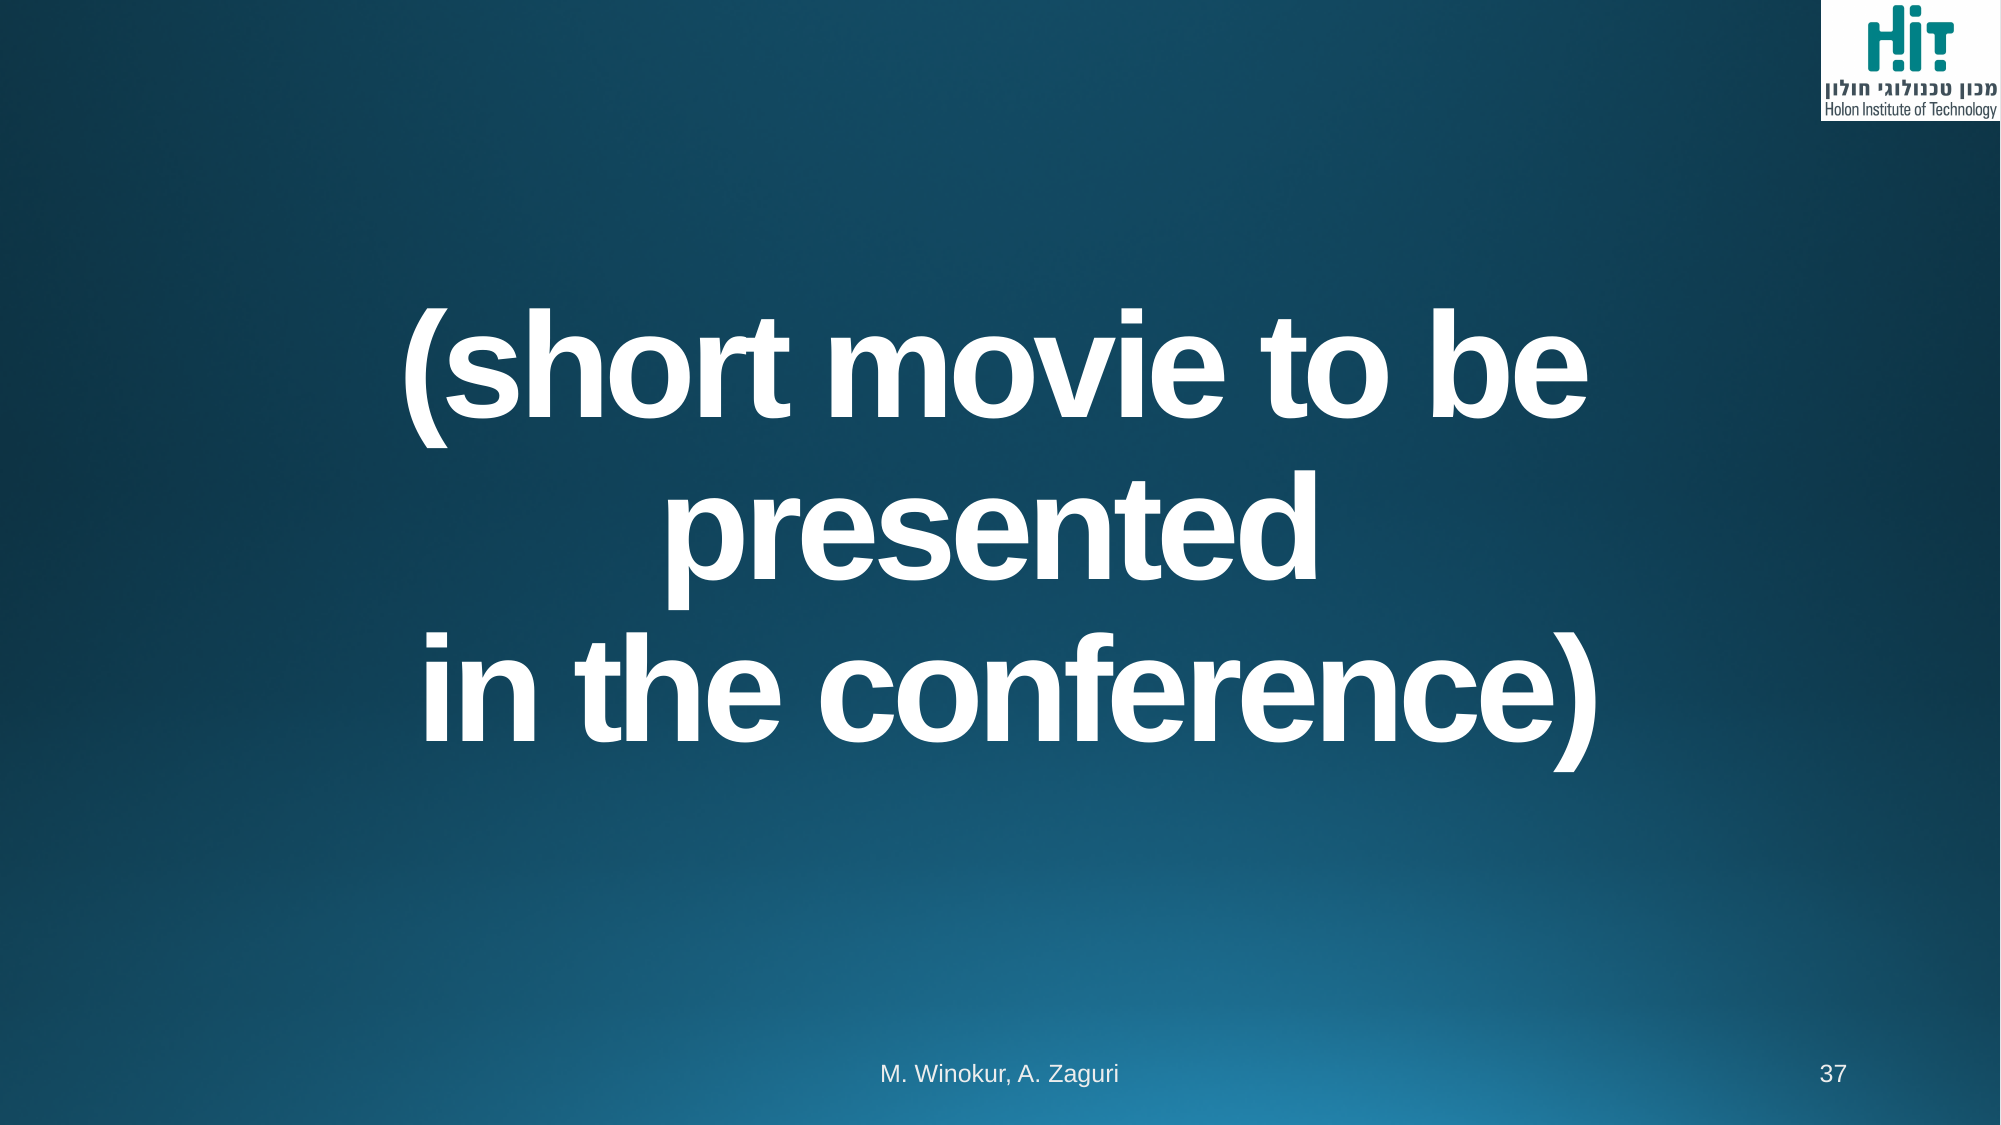

# (short movie to be presented in the conference)
M. Winokur, A. Zaguri
37